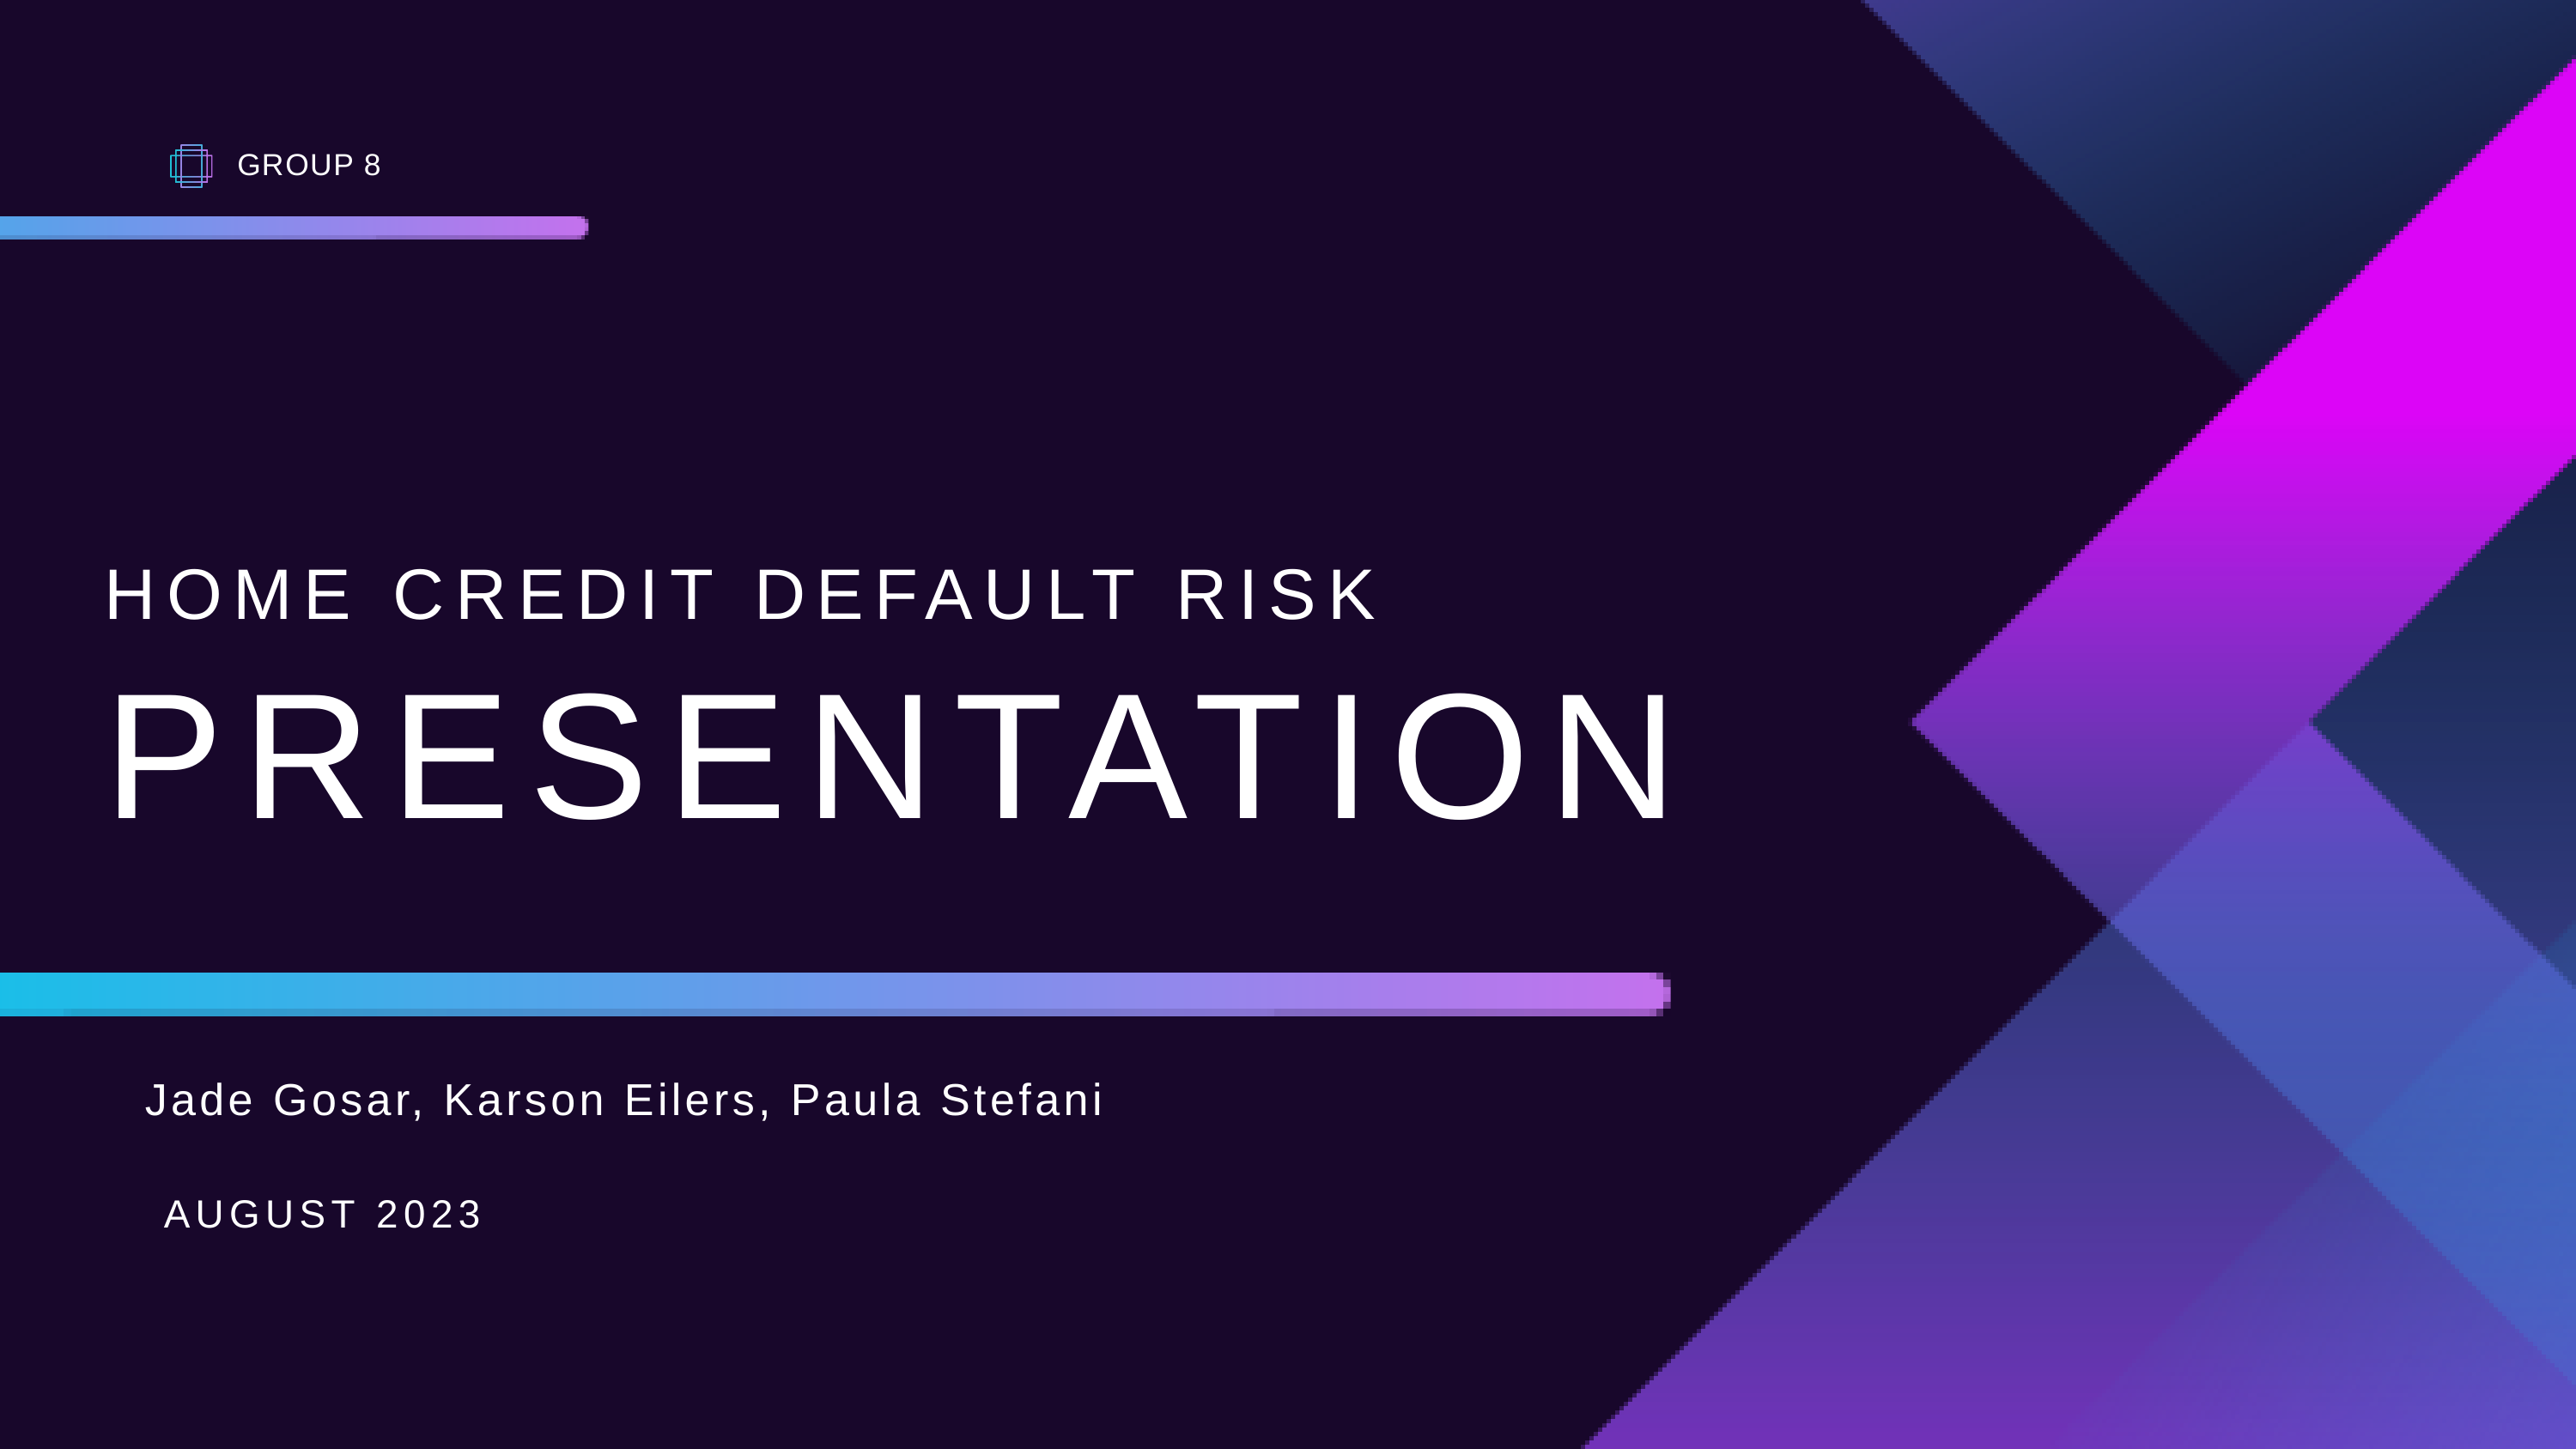

GROUP 8

HOME CREDIT DEFAULT RISK

PRESENTATION

Jade Gosar, Karson Eilers, Paula Stefani

AUGUST 2023